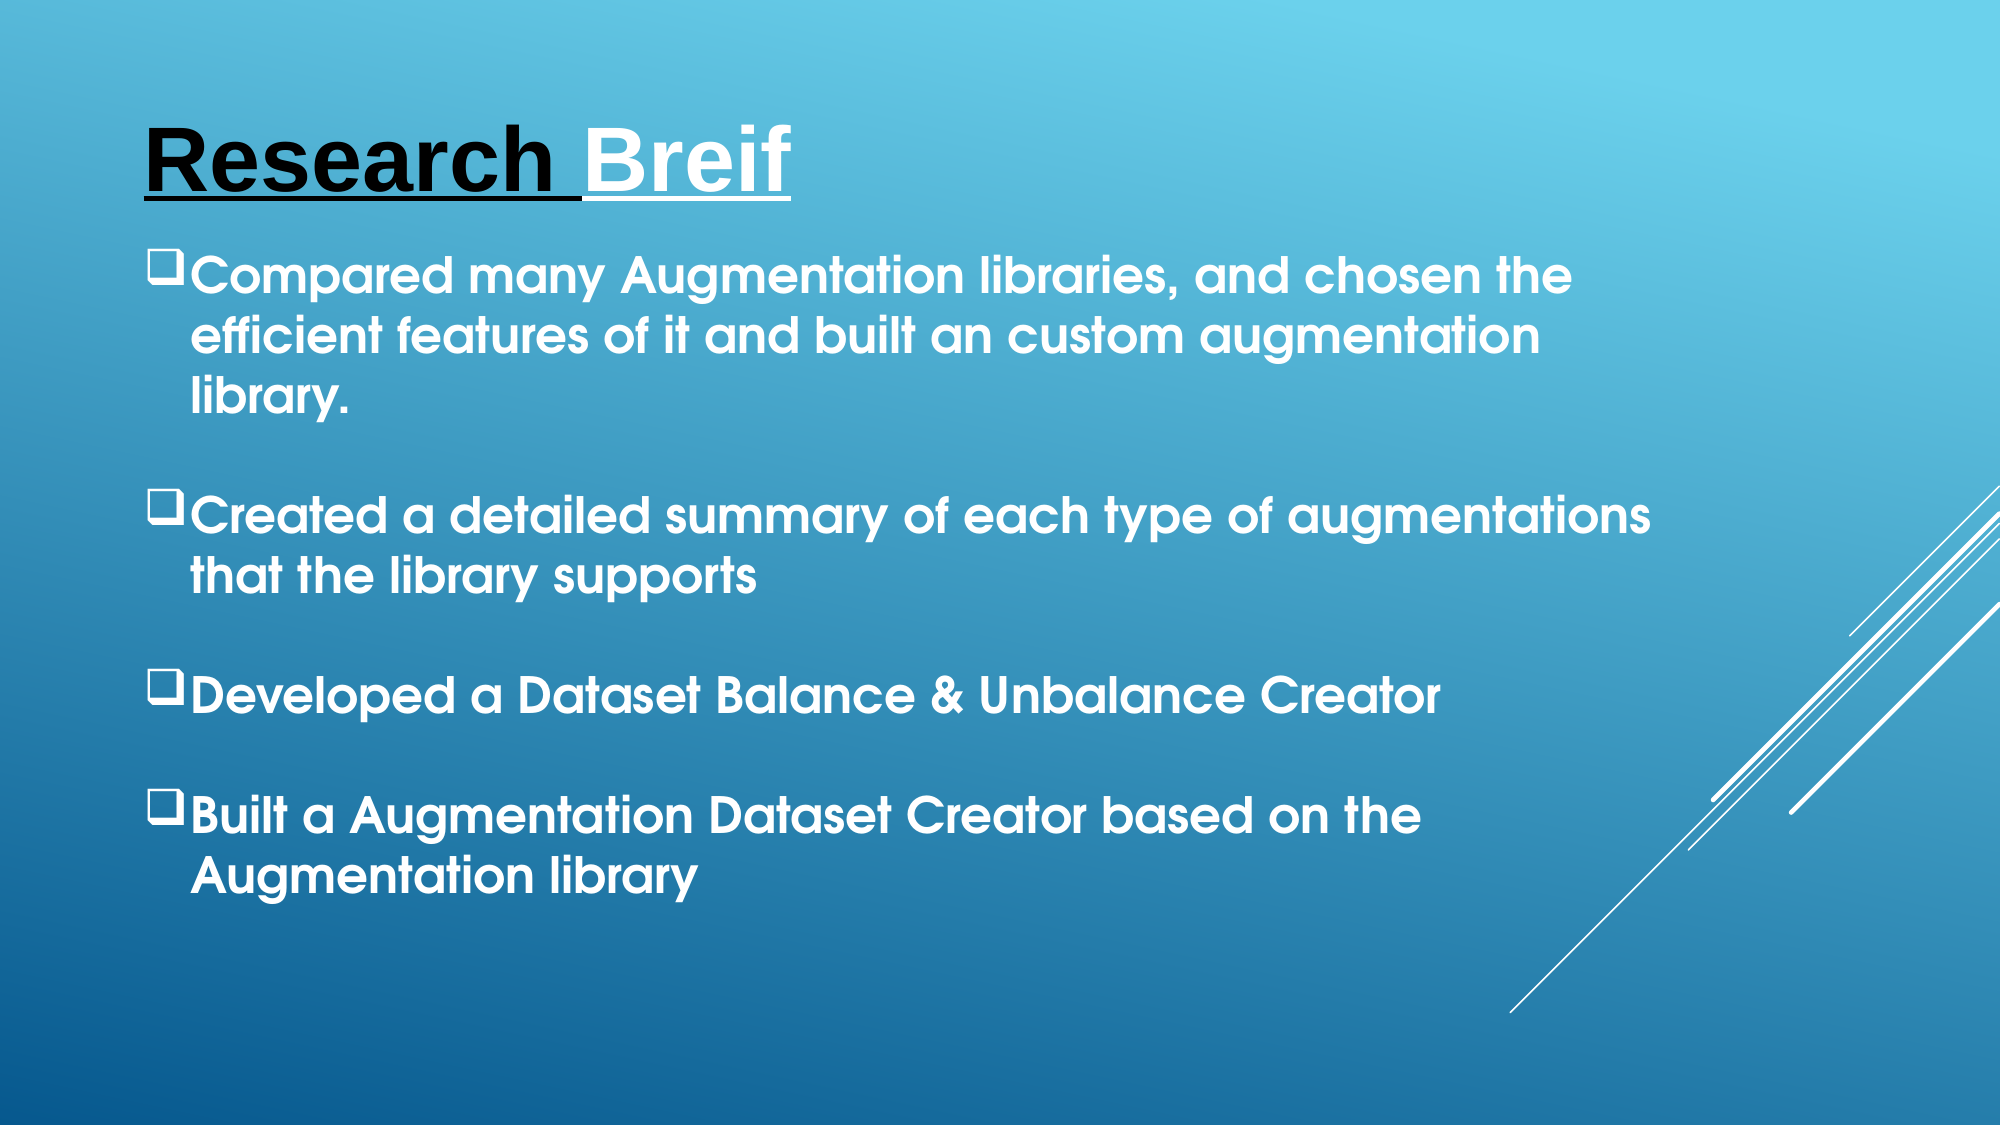

# Research Breif
Compared many Augmentation libraries, and chosen the efficient features of it and built an custom augmentation library.

Created a detailed summary of each type of augmentations that the library supports

Developed a Dataset Balance & Unbalance Creator

Built a Augmentation Dataset Creator based on the Augmentation library